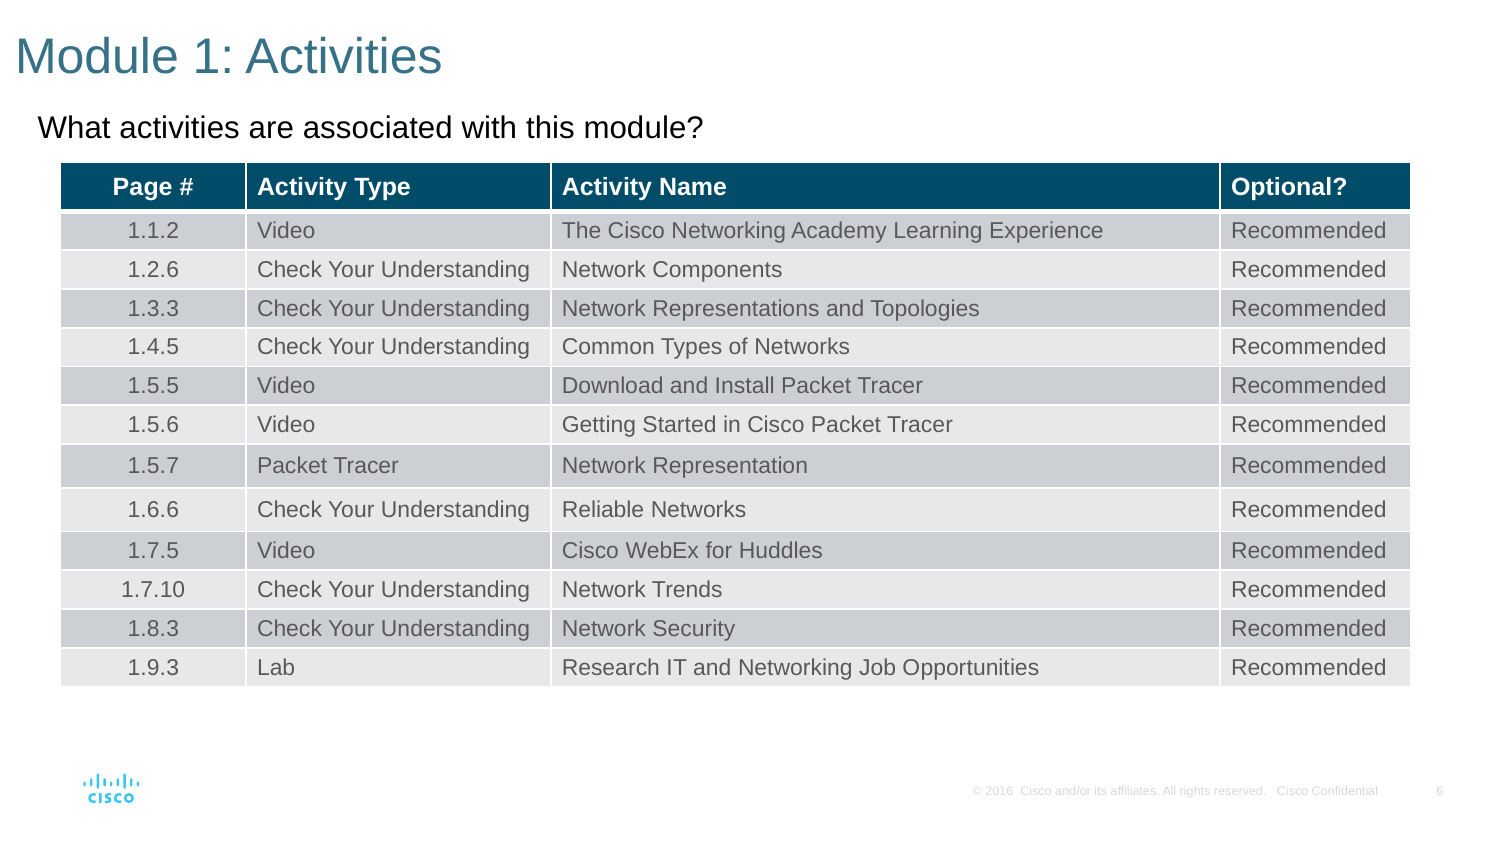

# Module 1: Activities
What activities are associated with this module?

| Page # | Activity Type | Activity Name | Optional? |
| --- | --- | --- | --- |
| 1.1.2 | Video | The Cisco Networking Academy Learning Experience | Recommended |
| 1.2.6 | Check Your Understanding | Network Components | Recommended |
| 1.3.3 | Check Your Understanding | Network Representations and Topologies | Recommended |
| 1.4.5 | Check Your Understanding | Common Types of Networks | Recommended |
| 1.5.5 | Video | Download and Install Packet Tracer | Recommended |
| 1.5.6 | Video | Getting Started in Cisco Packet Tracer | Recommended |
| 1.5.7 | Packet Tracer | Network Representation | Recommended |
| 1.6.6 | Check Your Understanding | Reliable Networks | Recommended |
| 1.7.5 | Video | Cisco WebEx for Huddles | Recommended |
| 1.7.10 | Check Your Understanding | Network Trends | Recommended |
| 1.8.3 | Check Your Understanding | Network Security | Recommended |
| 1.9.3 | Lab | Research IT and Networking Job Opportunities | Recommended |